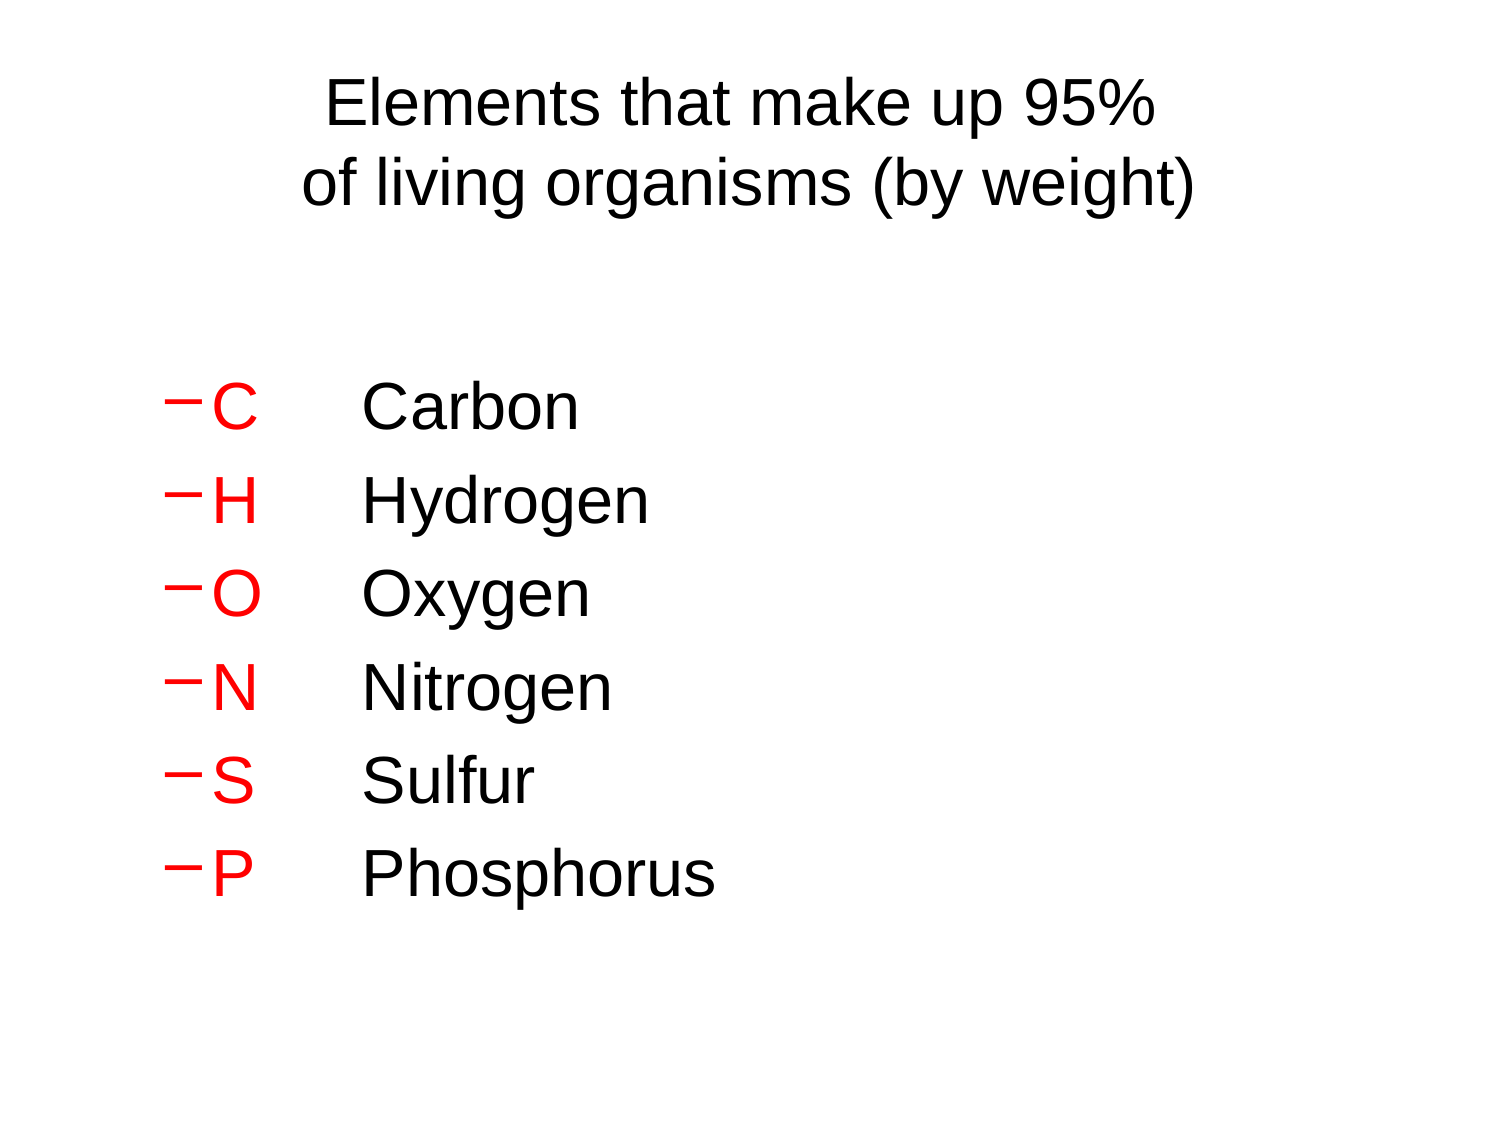

# Elements that make up 95% of living organisms (by weight)

C	Carbon
H	Hydrogen
O	Oxygen
N	Nitrogen
S	Sulfur
P	Phosphorus